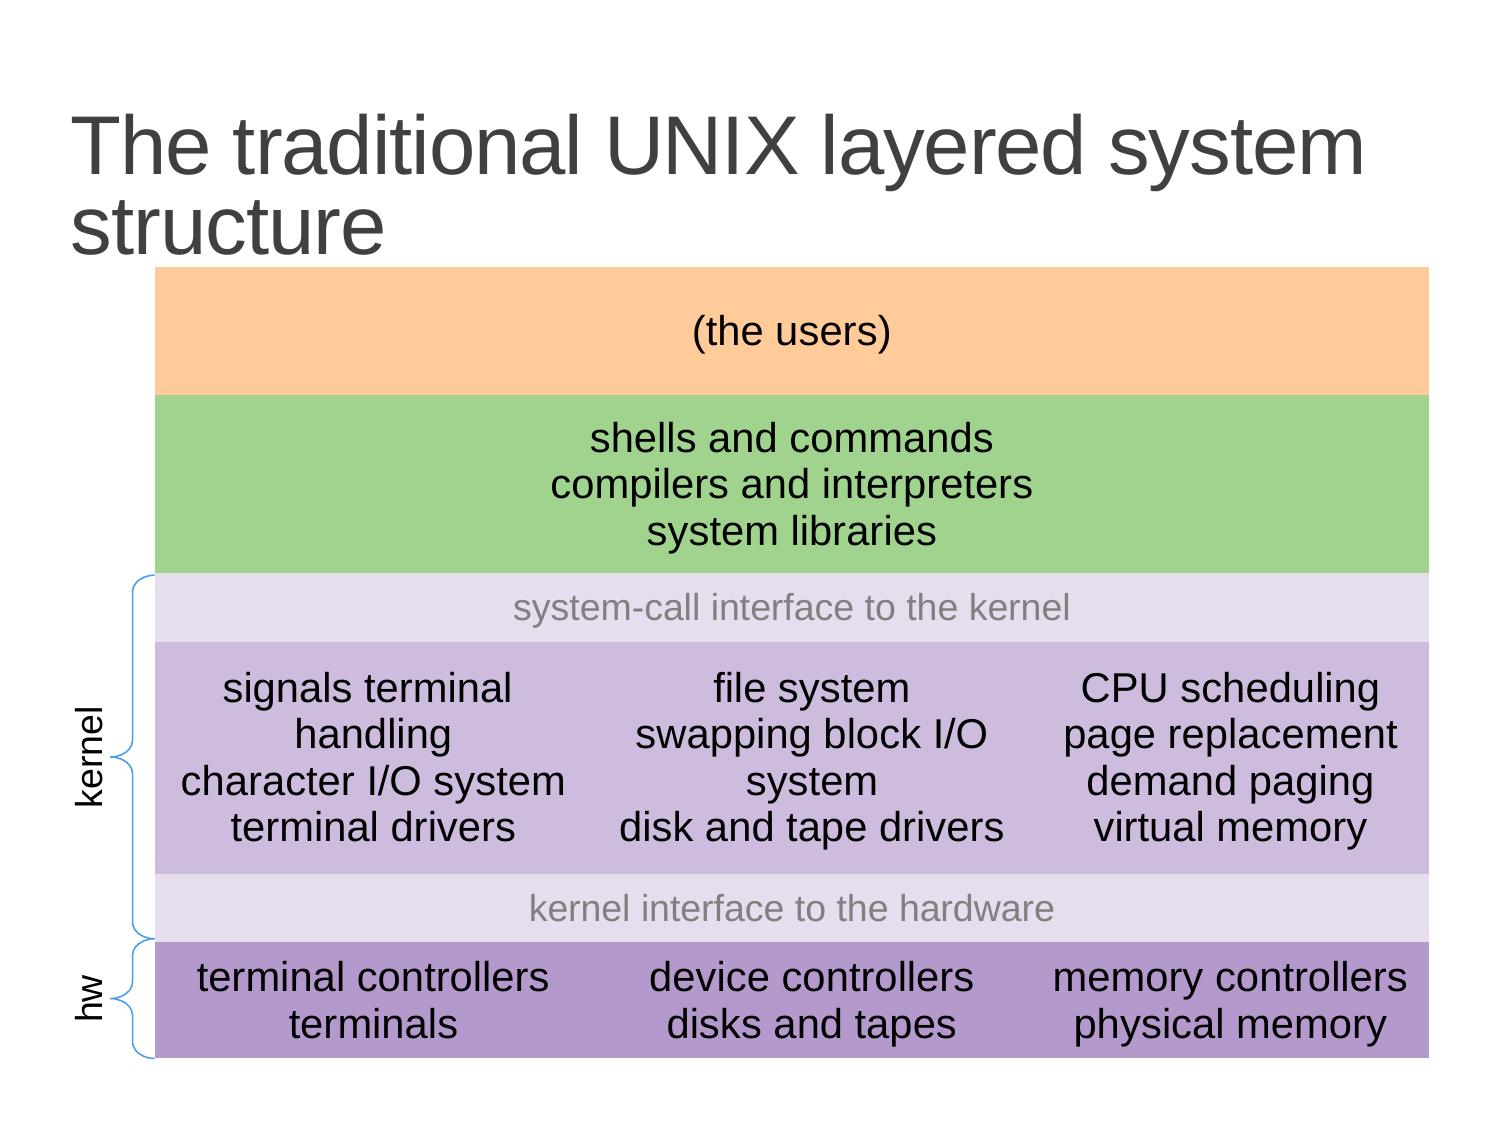

# The traditional UNIX layered system structure
| (the users) |  |  |
| --- | --- | --- |
| shells and commands compilers and interpreters system libraries |  |  |
| system-call interface to the kernel |  |  |
| signals terminal handling character I/O system terminal drivers | file system swapping block I/O system disk and tape drivers | CPU scheduling page replacement demand paging virtual memory |
| kernel interface to the hardware |  |  |
| terminal controllers terminals | device controllers disks and tapes | memory controllers physical memory |

kernel

hw